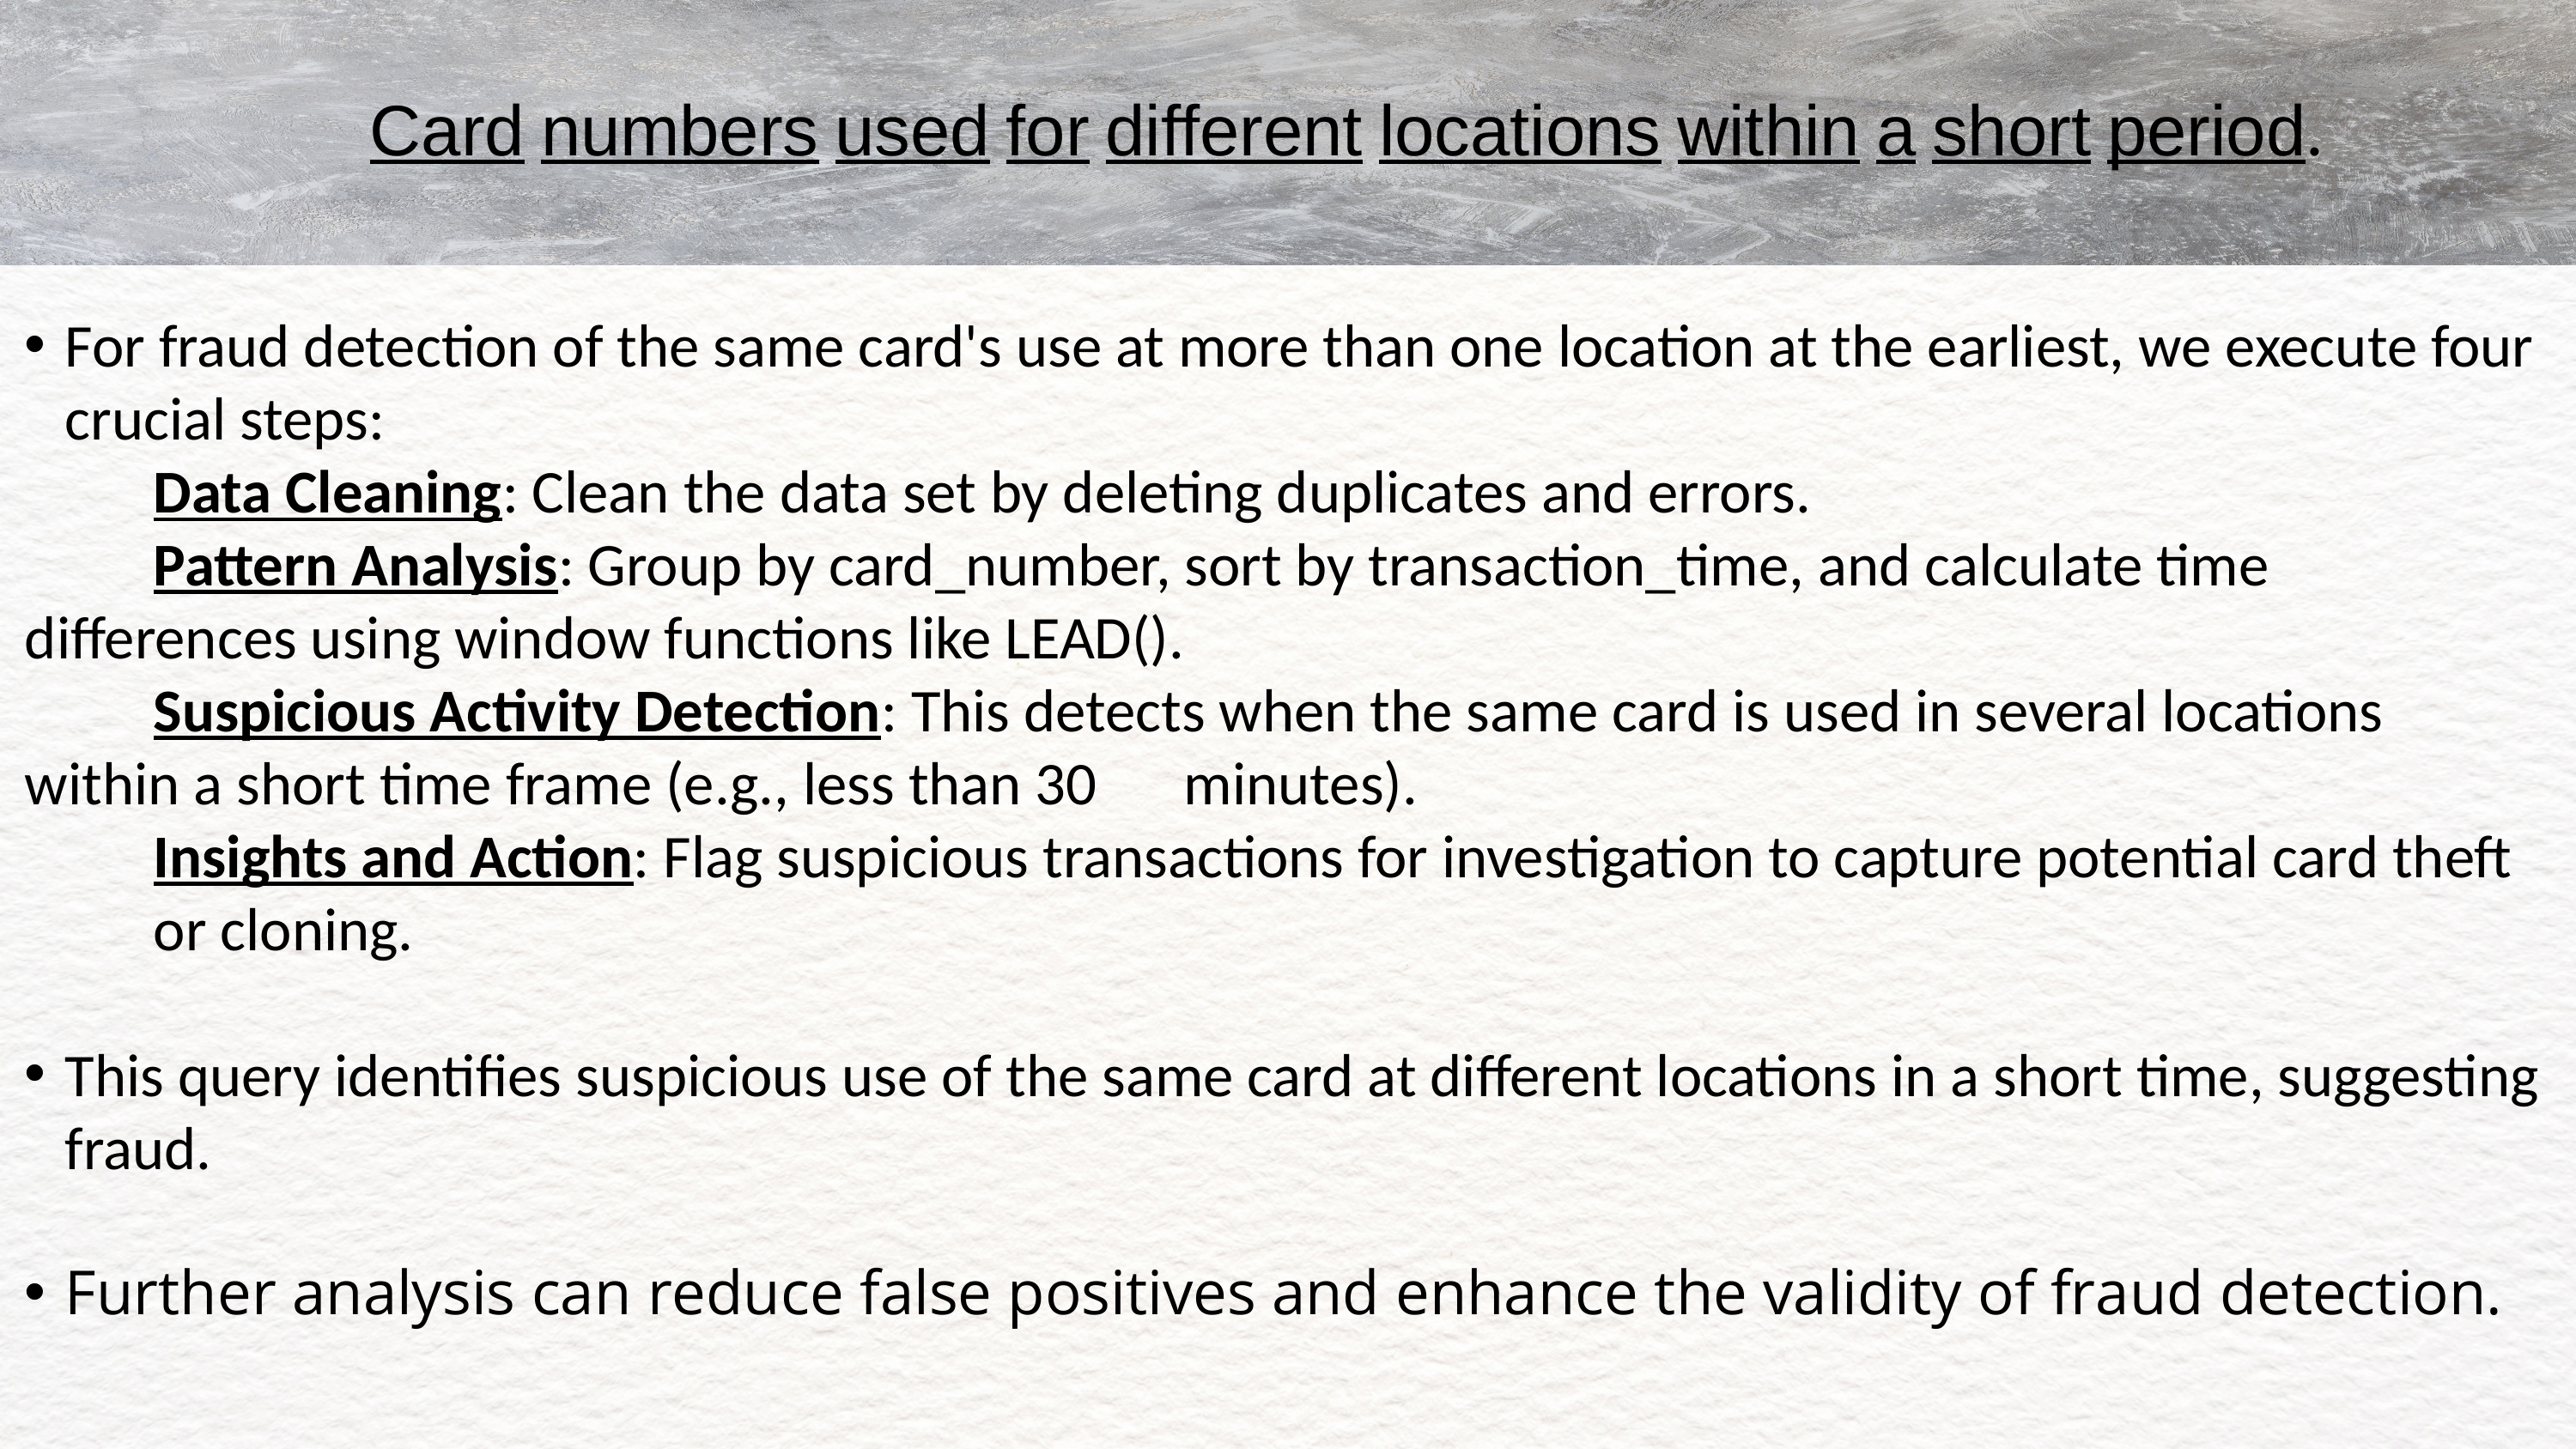

Card numbers used for different locations within a short period.
For fraud detection of the same card's use at more than one location at the earliest, we execute four crucial steps:
	Data Cleaning: Clean the data set by deleting duplicates and errors.
	Pattern Analysis: Group by card_number, sort by transaction_time, and calculate time 	differences using window functions like LEAD().
	Suspicious Activity Detection: This detects when the same card is used in several locations    	within a short time frame (e.g., less than 30 	minutes).
	Insights and Action: Flag suspicious transactions for investigation to capture potential card theft 	or cloning.

This query identifies suspicious use of the same card at different locations in a short time, suggesting fraud.

Further analysis can reduce false positives and enhance the validity of fraud detection.